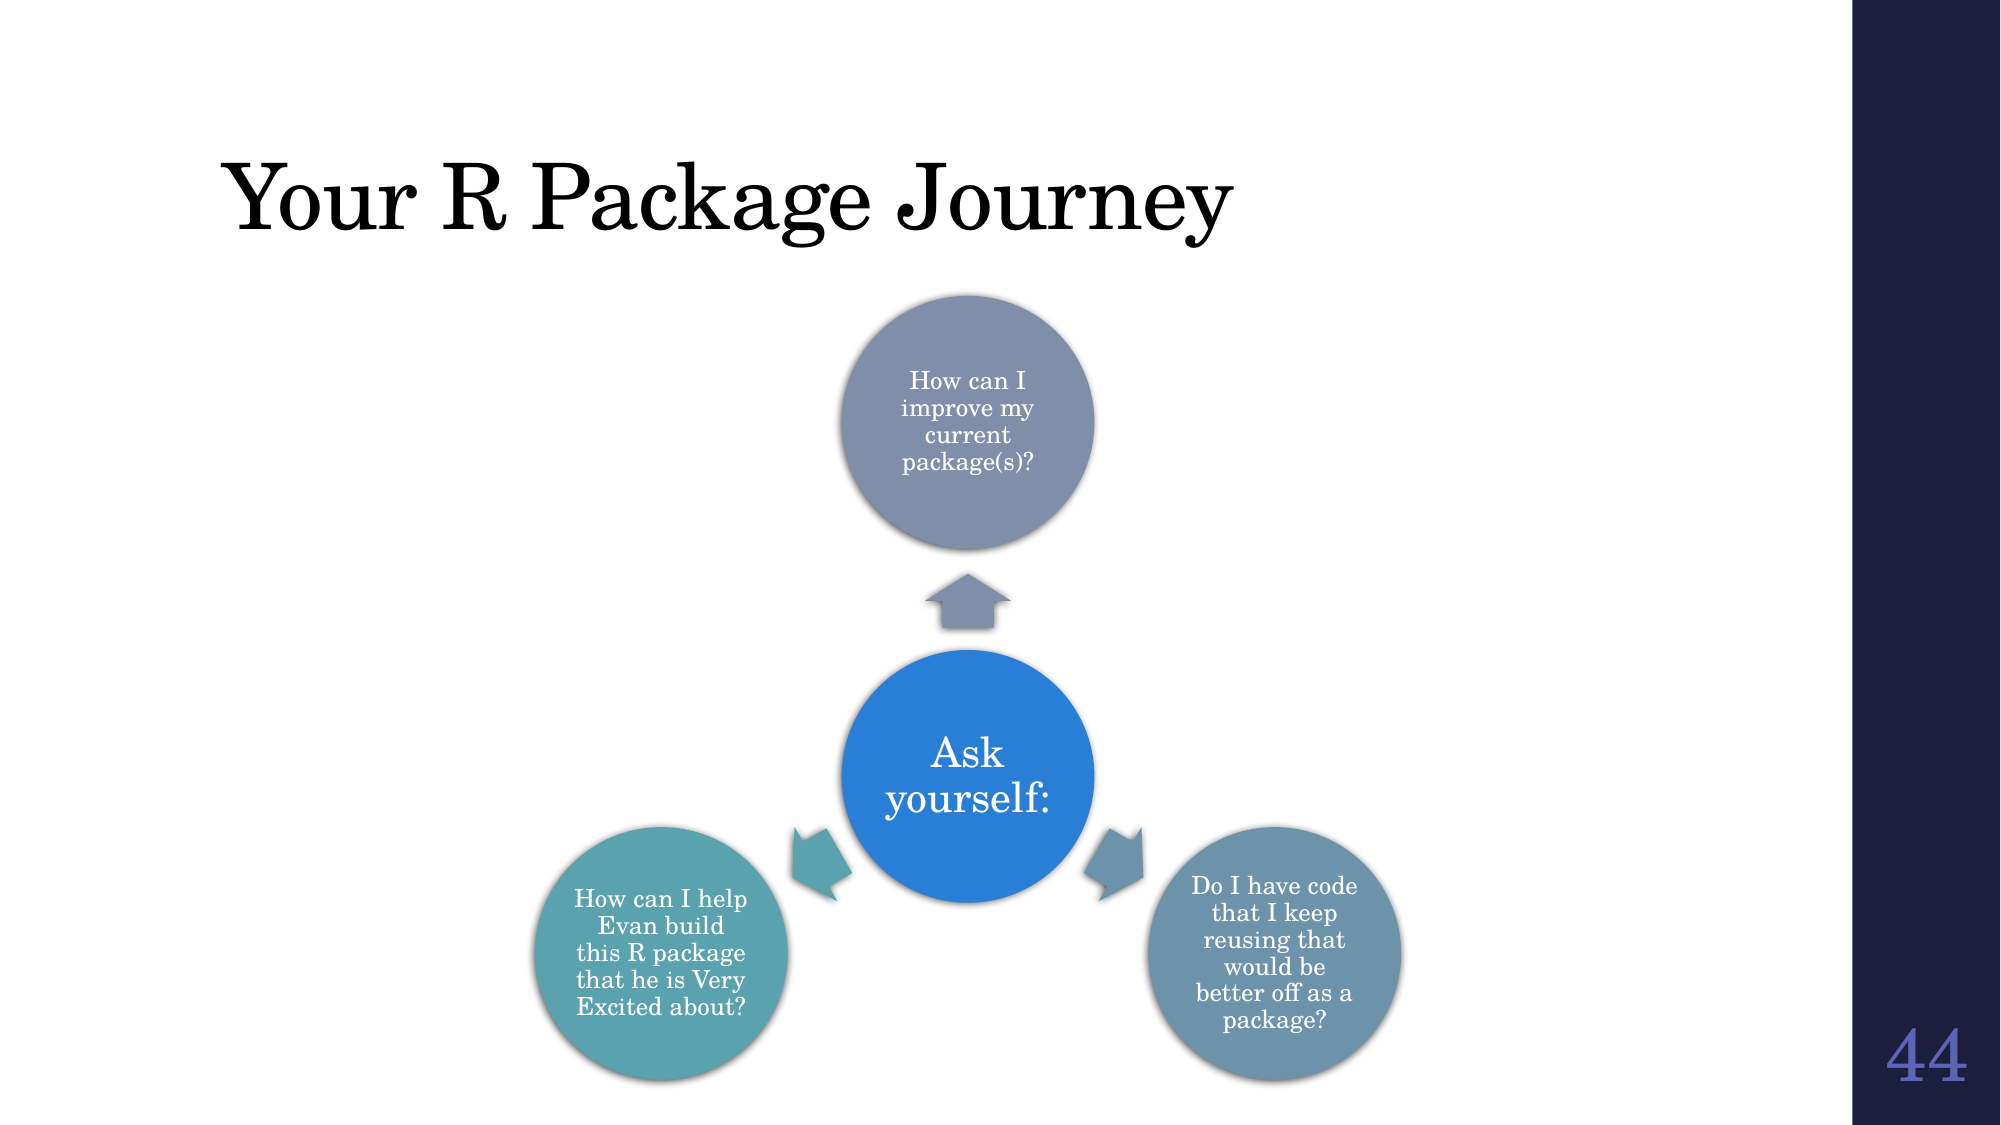

# Your R Package Journey
Ask yourself:

How can I improve my current package(s)?

Do I have code that I keep reusing that would be better off as a package?

How can I help Evan build this R package that he is Very Excited about?
44